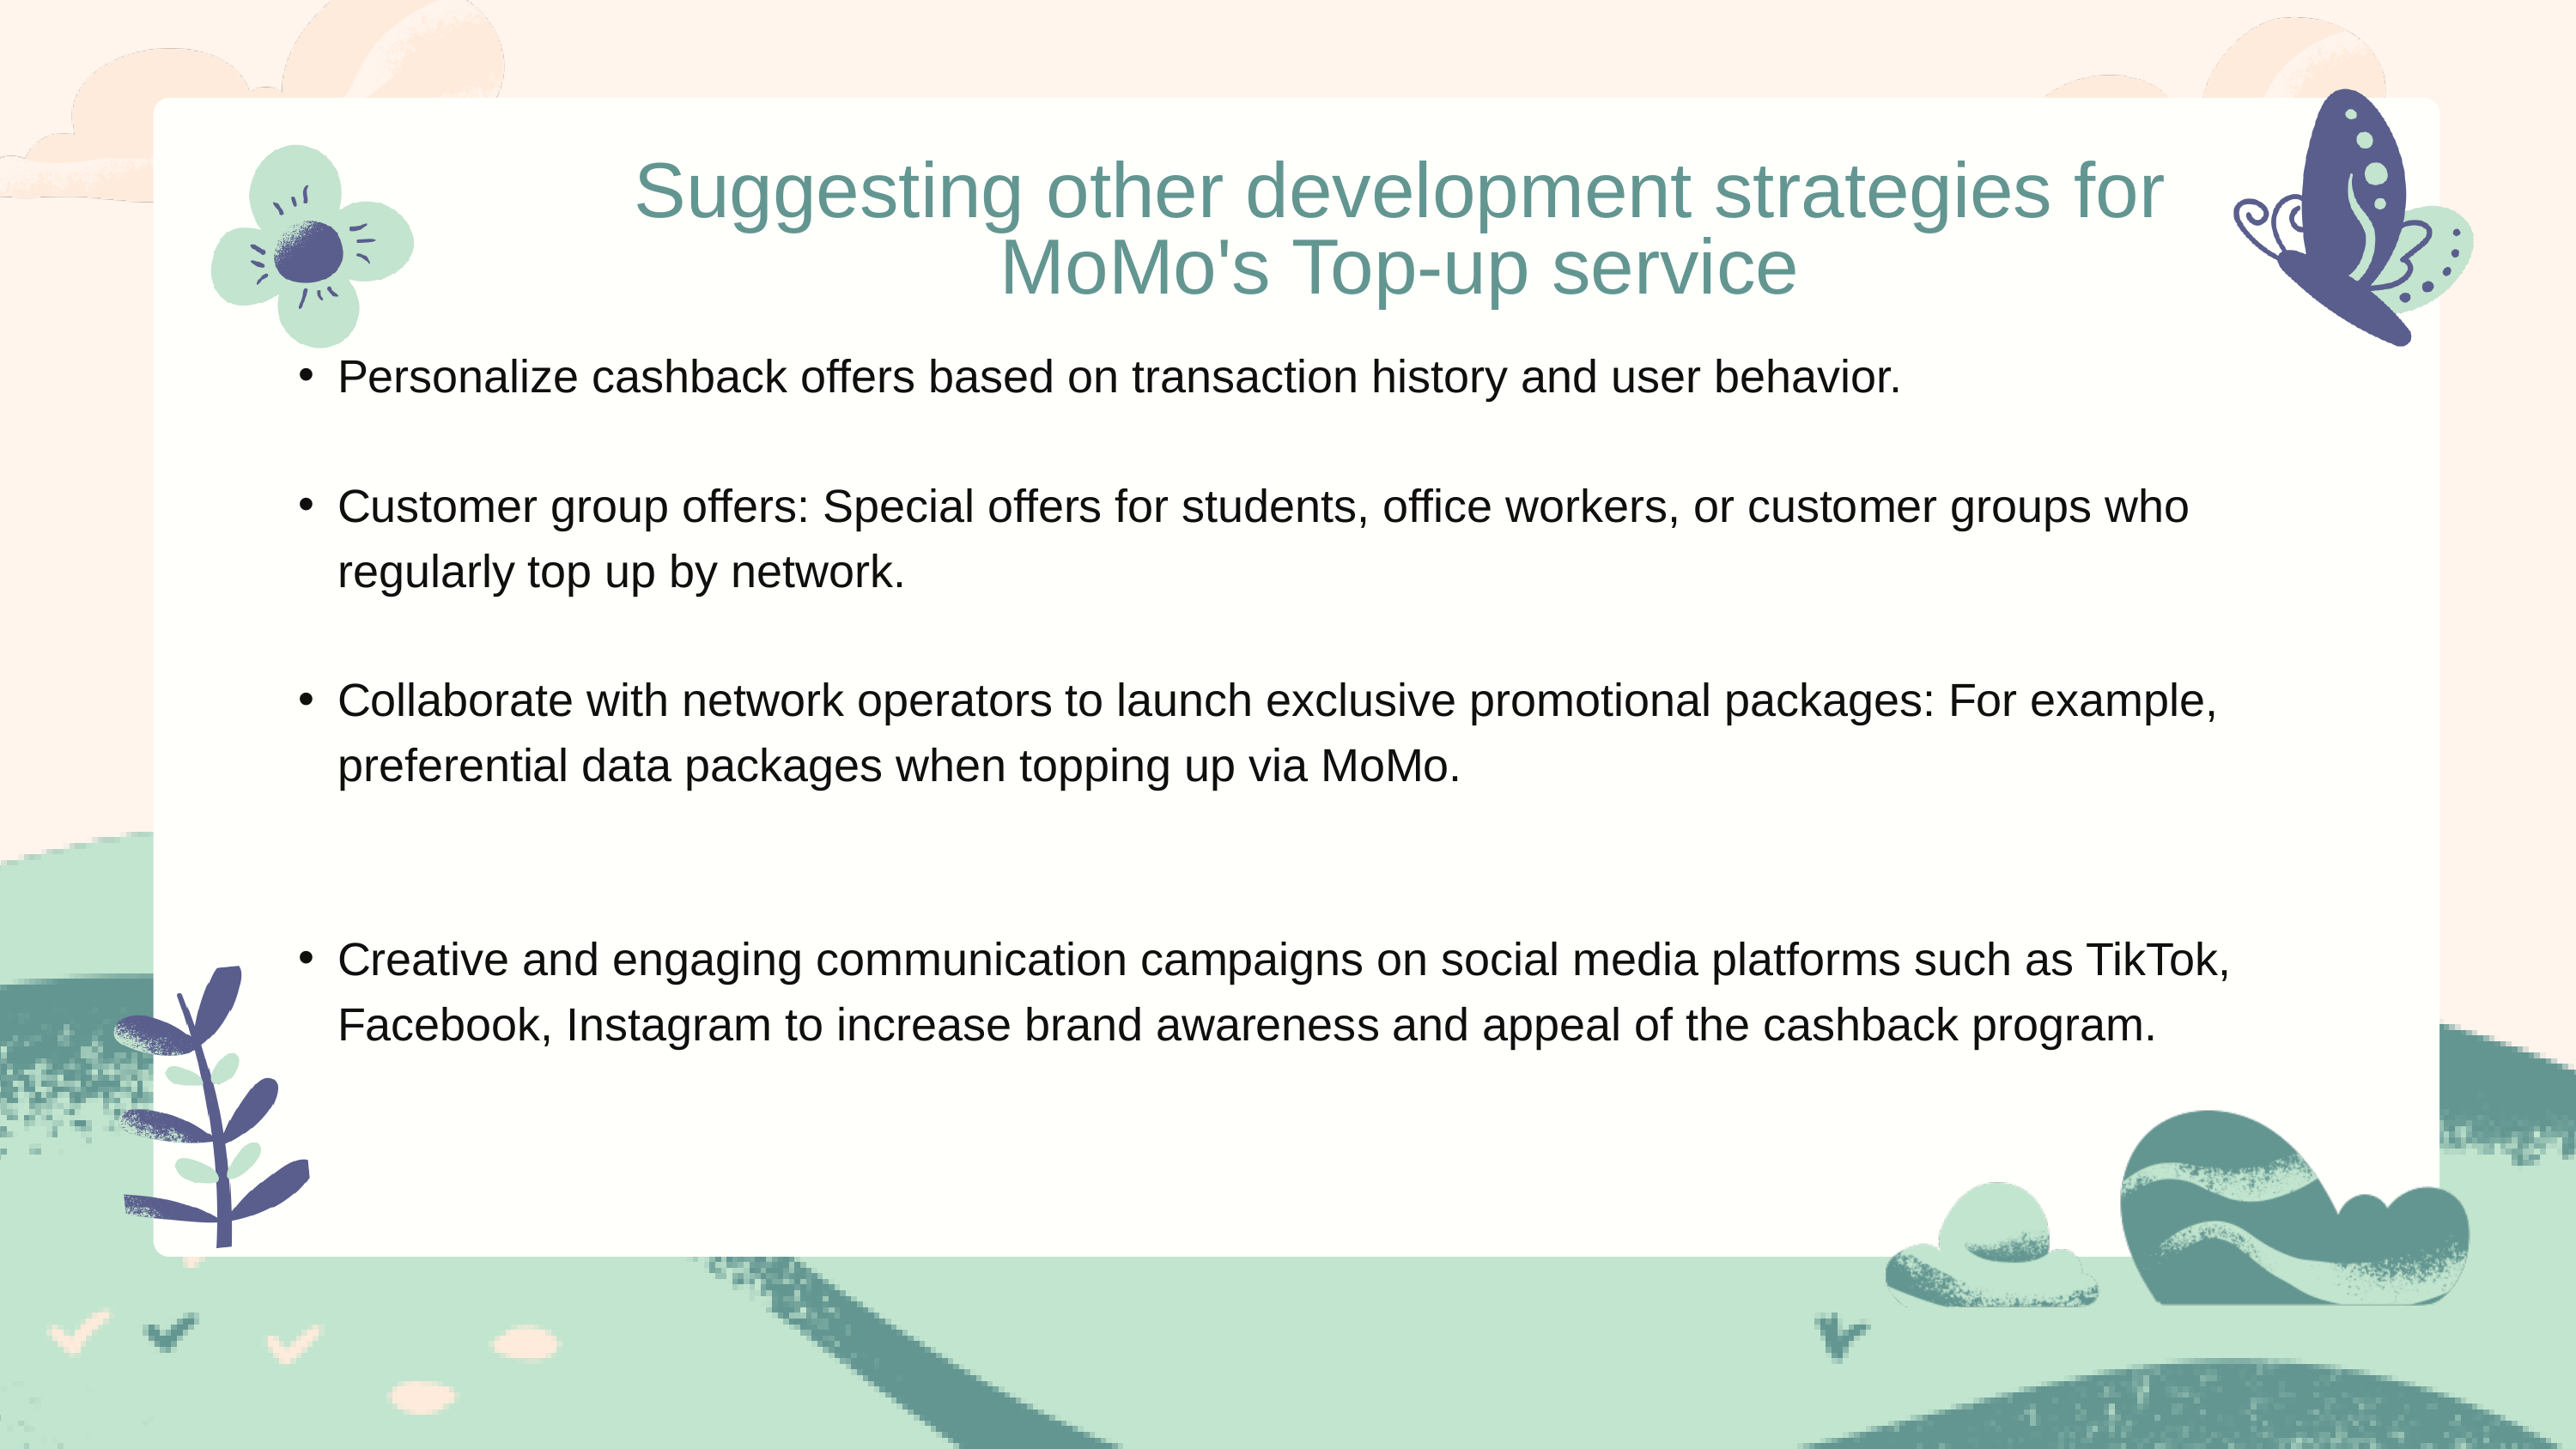

Suggesting other development strategies for MoMo's Top-up service

Personalize cashback offers based on transaction history and user behavior.

Customer group offers: Special offers for students, office workers, or customer groups who regularly top up by network.

Collaborate with network operators to launch exclusive promotional packages: For example, preferential data packages when topping up via MoMo.

Creative and engaging communication campaigns on social media platforms such as TikTok, Facebook, Instagram to increase brand awareness and appeal of the cashback program.